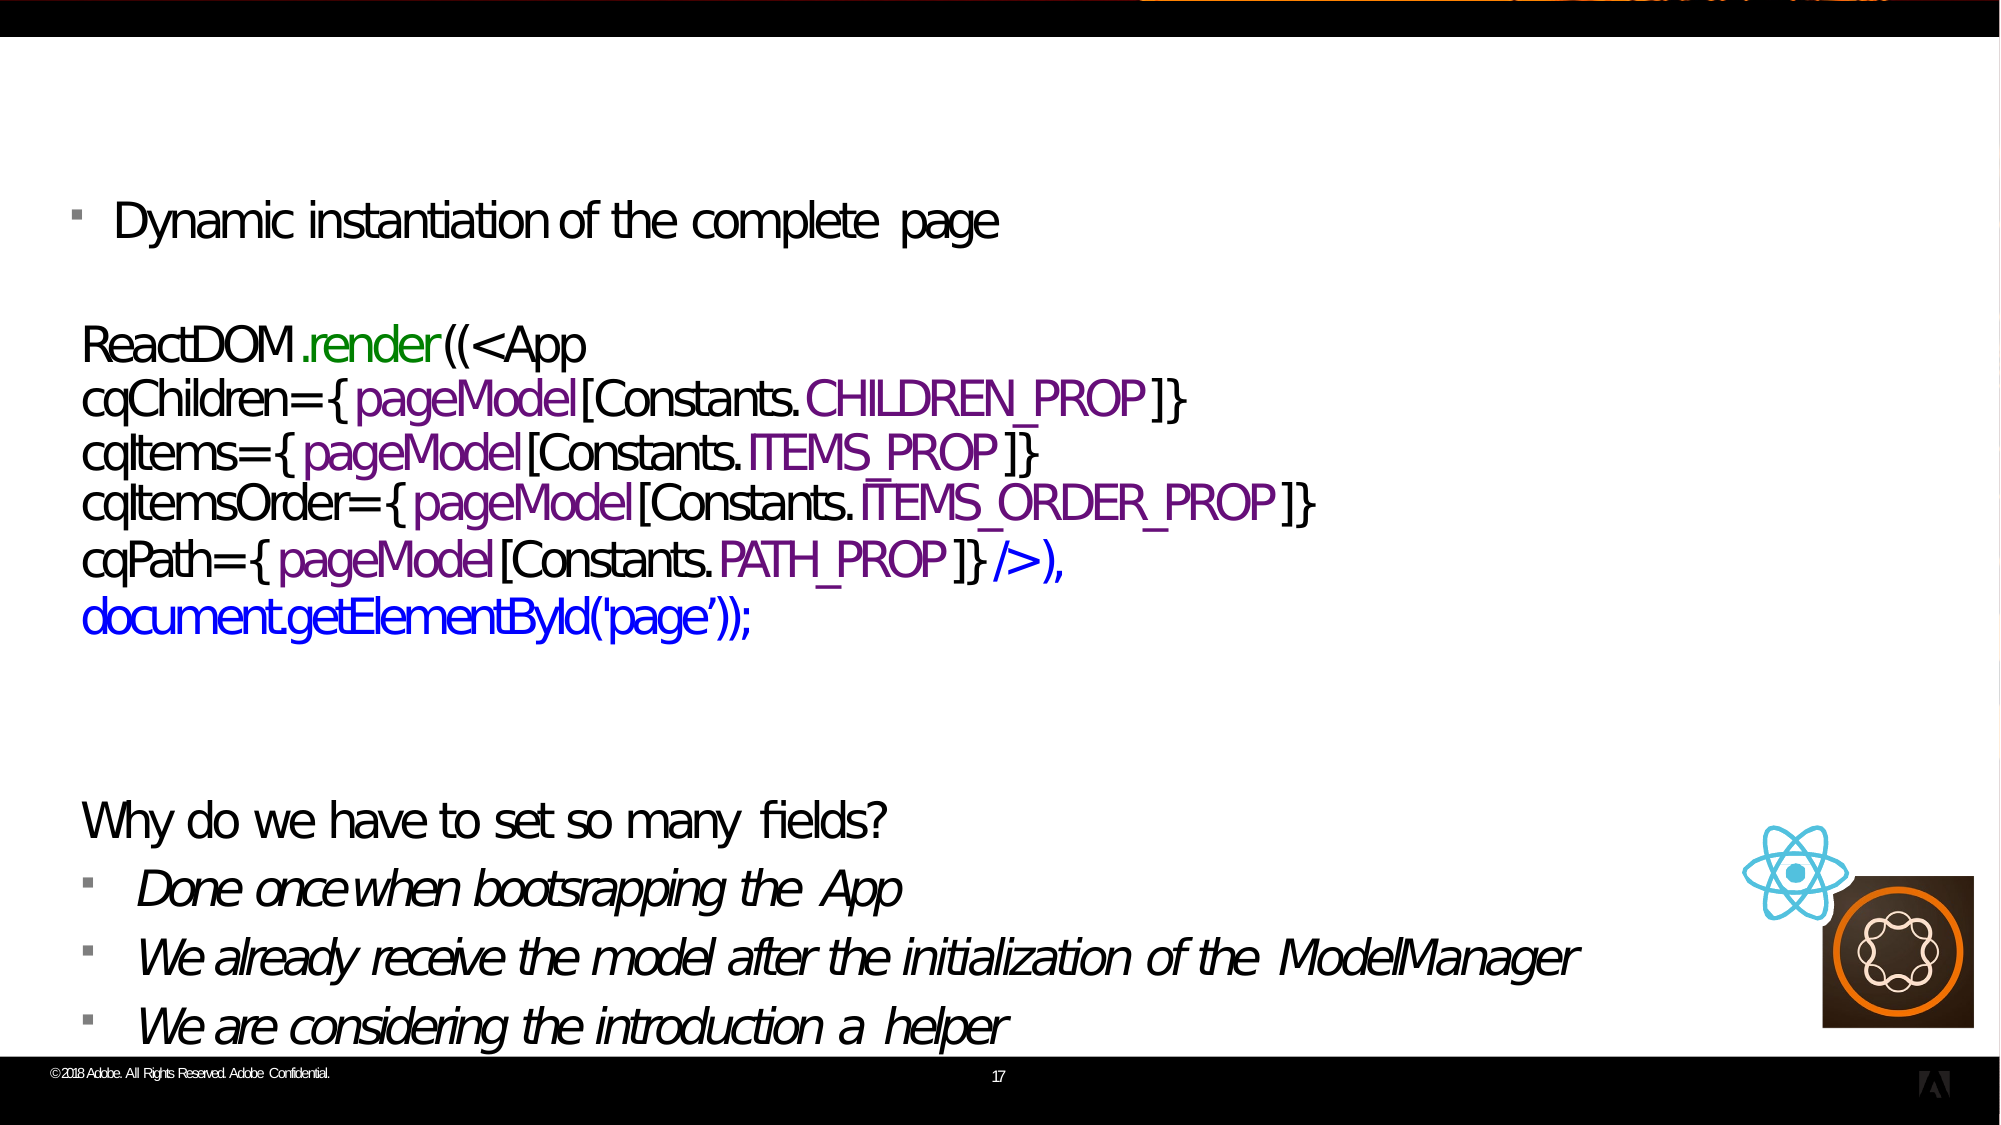

# SPA Initialization
Dynamic instantiation of the complete page

ReactDOM.render((<App cqChildren={pageModel[Constants.CHILDREN_PROP]}  cqItems={pageModel[Constants.ITEMS_PROP]}
cqItemsOrder={pageModel[Constants.ITEMS_ORDER_PROP]}
cqPath={pageModel[Constants.PATH_PROP]}/>), document.getElementById('page’));

Why do we have to set so many fields?
Done once when bootsrapping the App
We already receive the model after the initialization of the ModelManager
We are considering the introduction a helper

© 2018 Adobe. All Rights Reserved. Adobe Confidential.
17